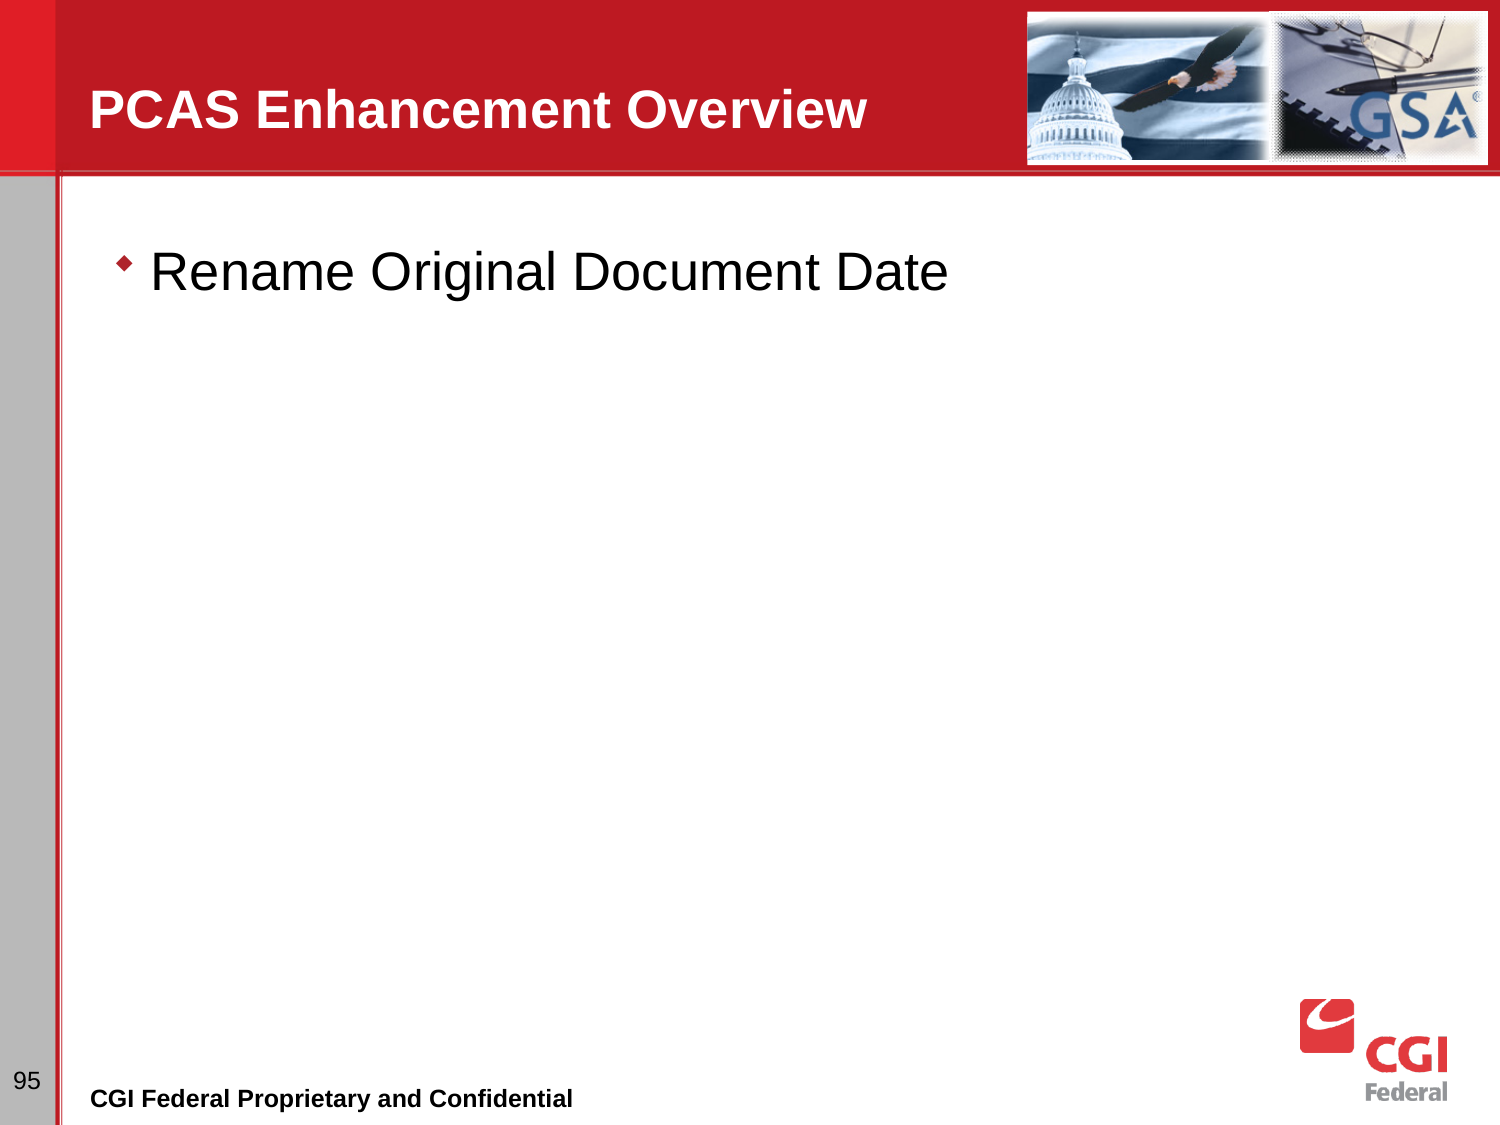

# PCAS Enhancement Overview
Rename Original Document Date
95
CGI Federal Proprietary and Confidential